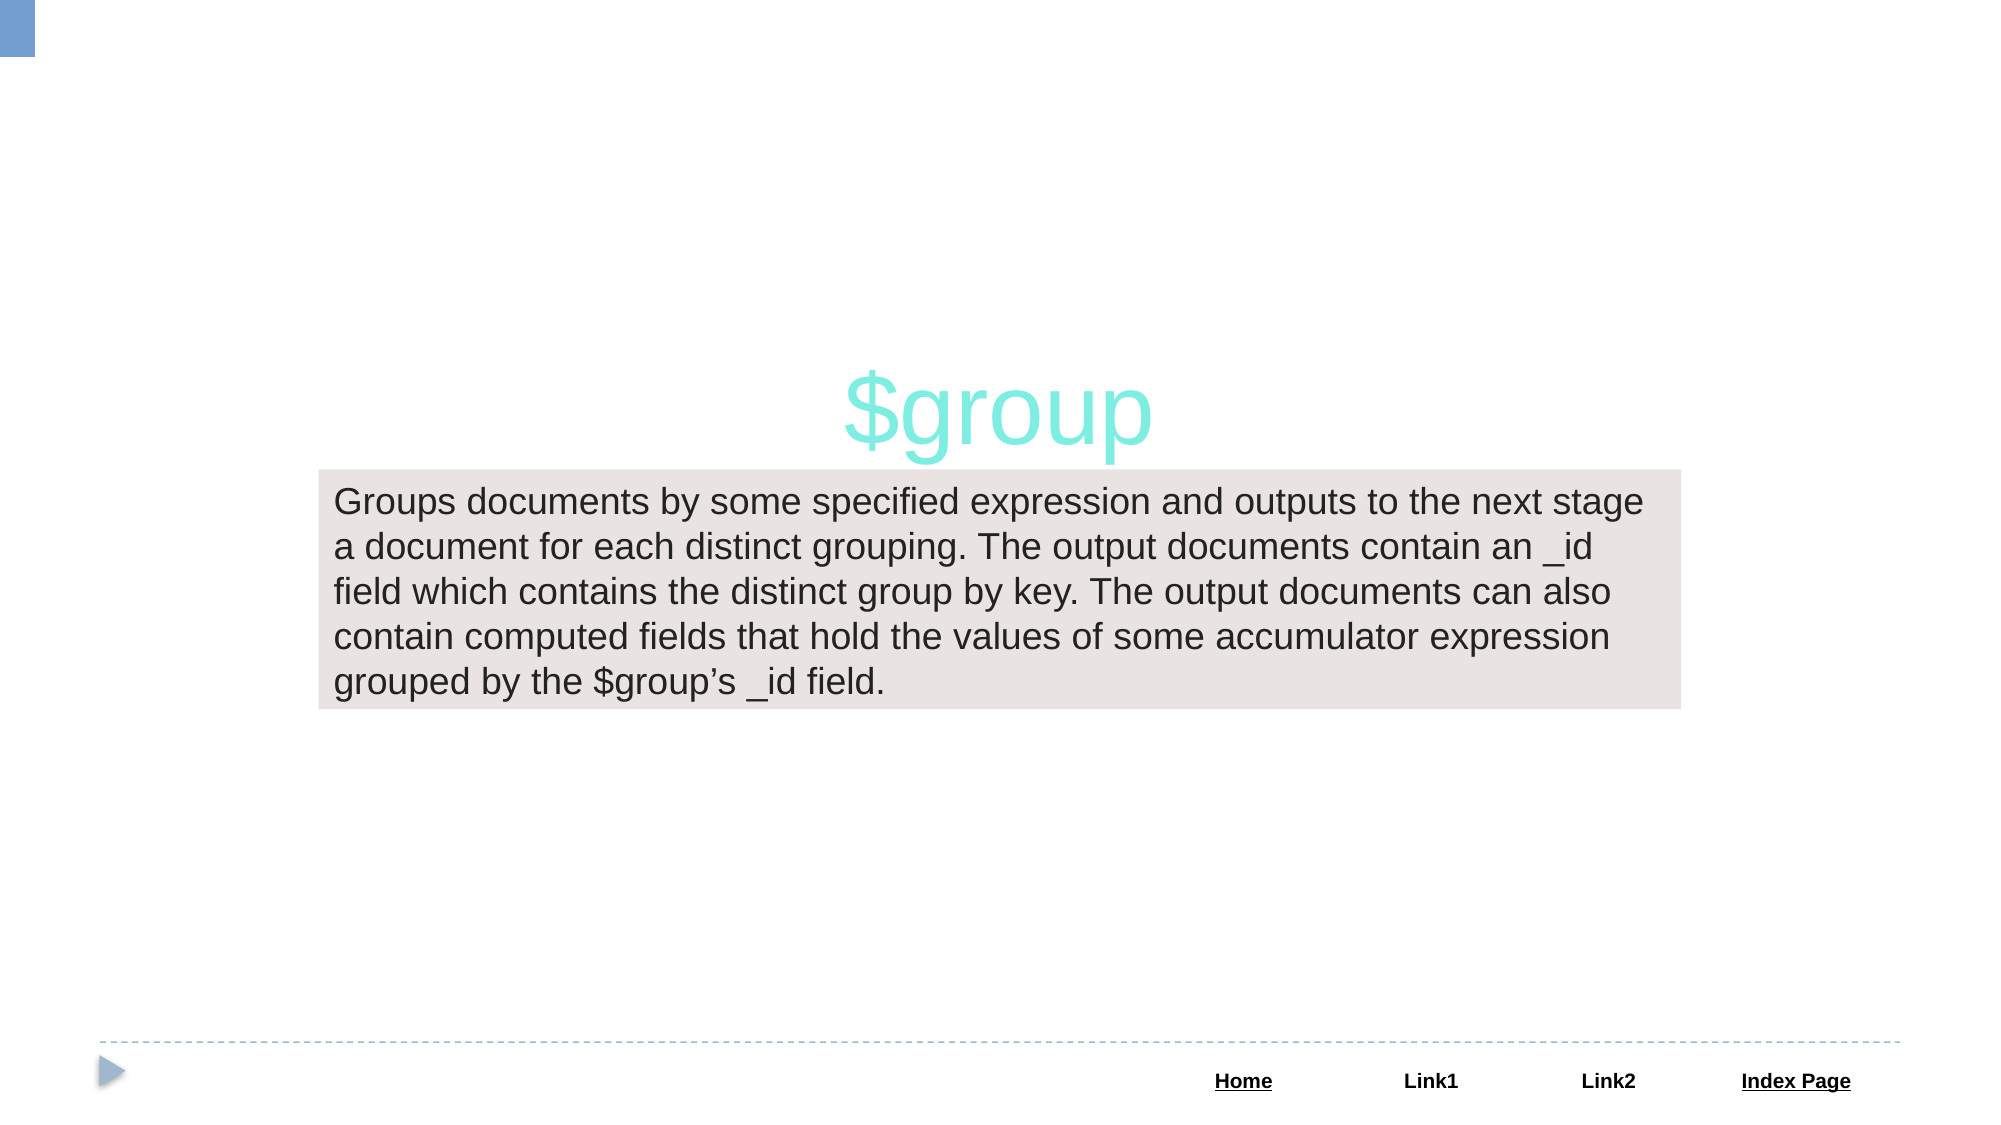

$group
Groups documents by some specified expression and outputs to the next stage a document for each distinct grouping. The output documents contain an _id field which contains the distinct group by key. The output documents can also contain computed fields that hold the values of some accumulator expression grouped by the $group’s _id field.